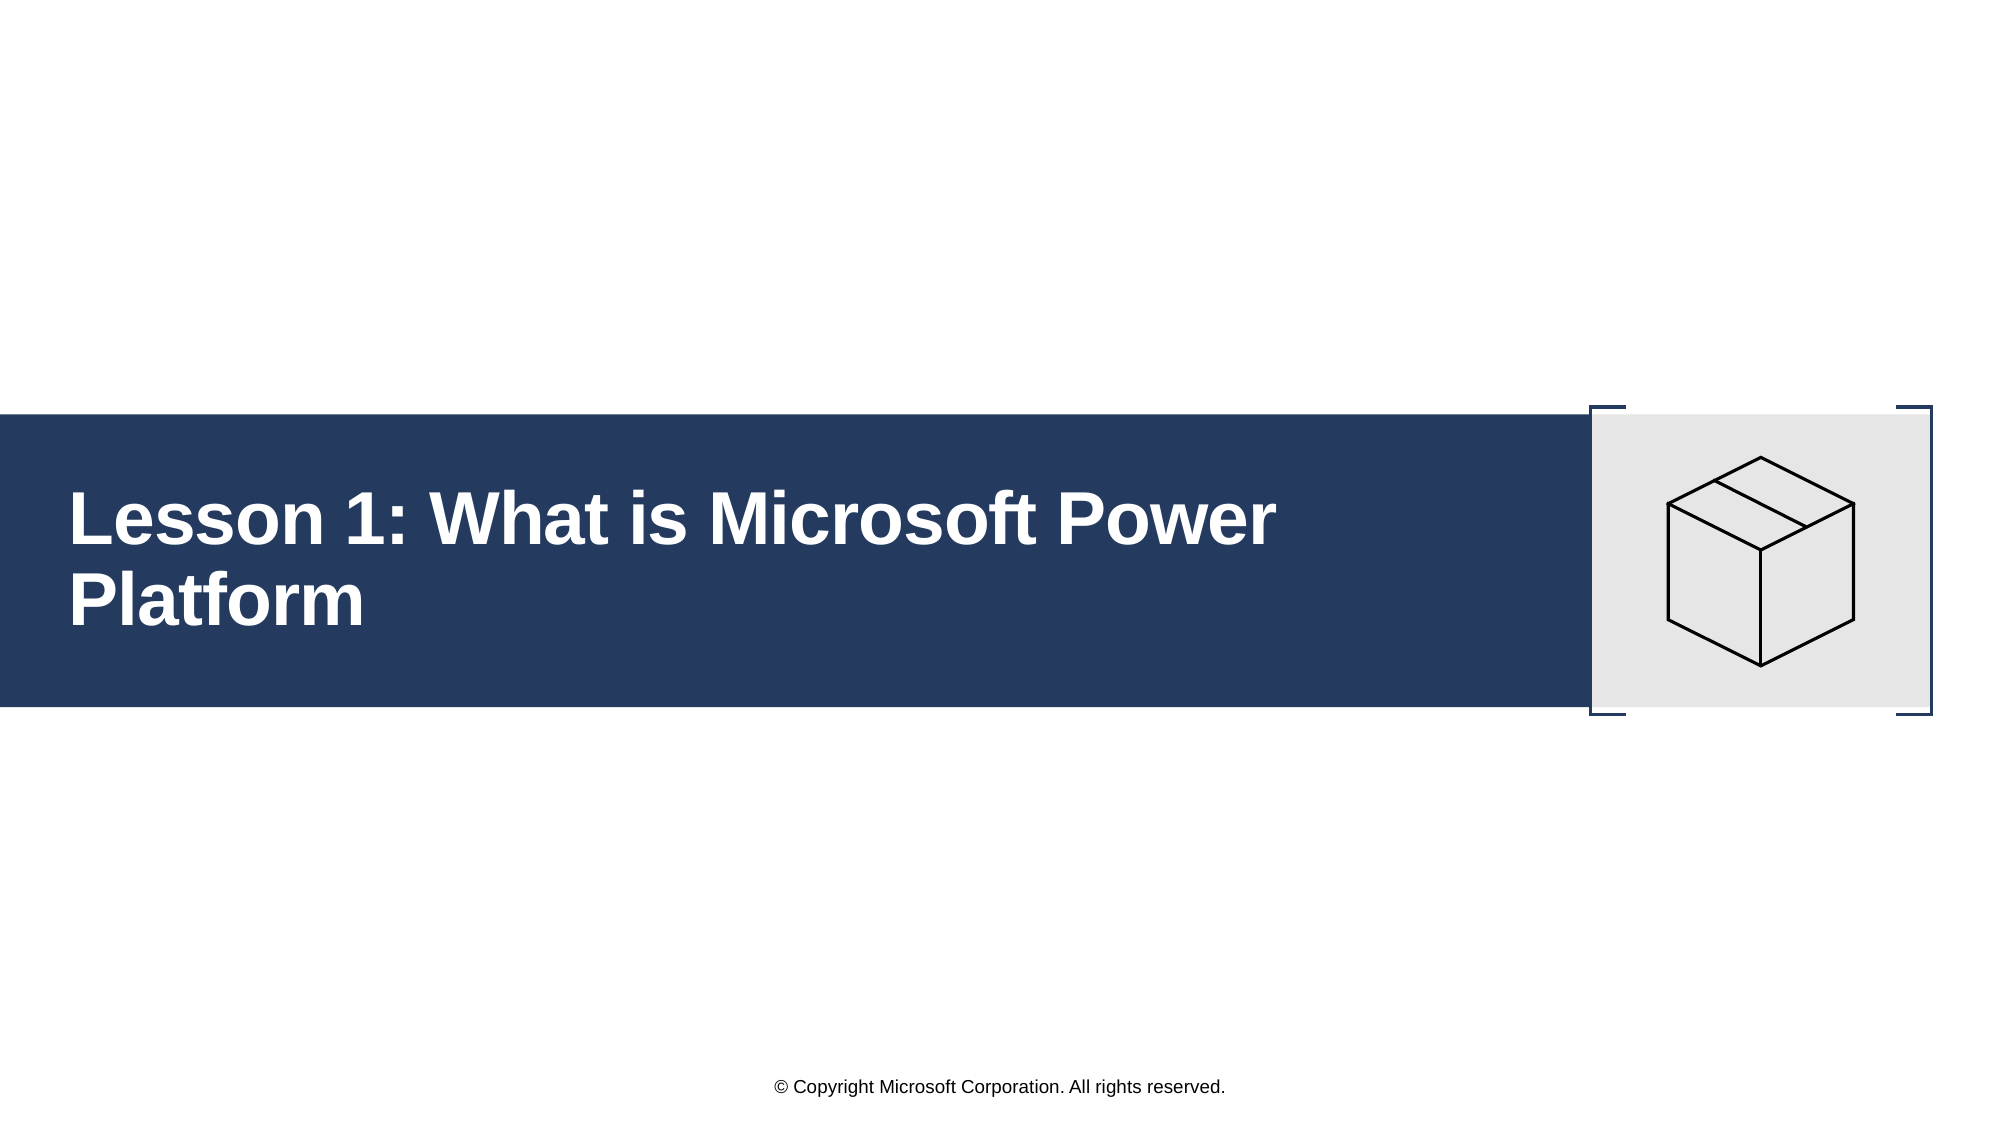

# Lesson 1: What is Microsoft Power Platform